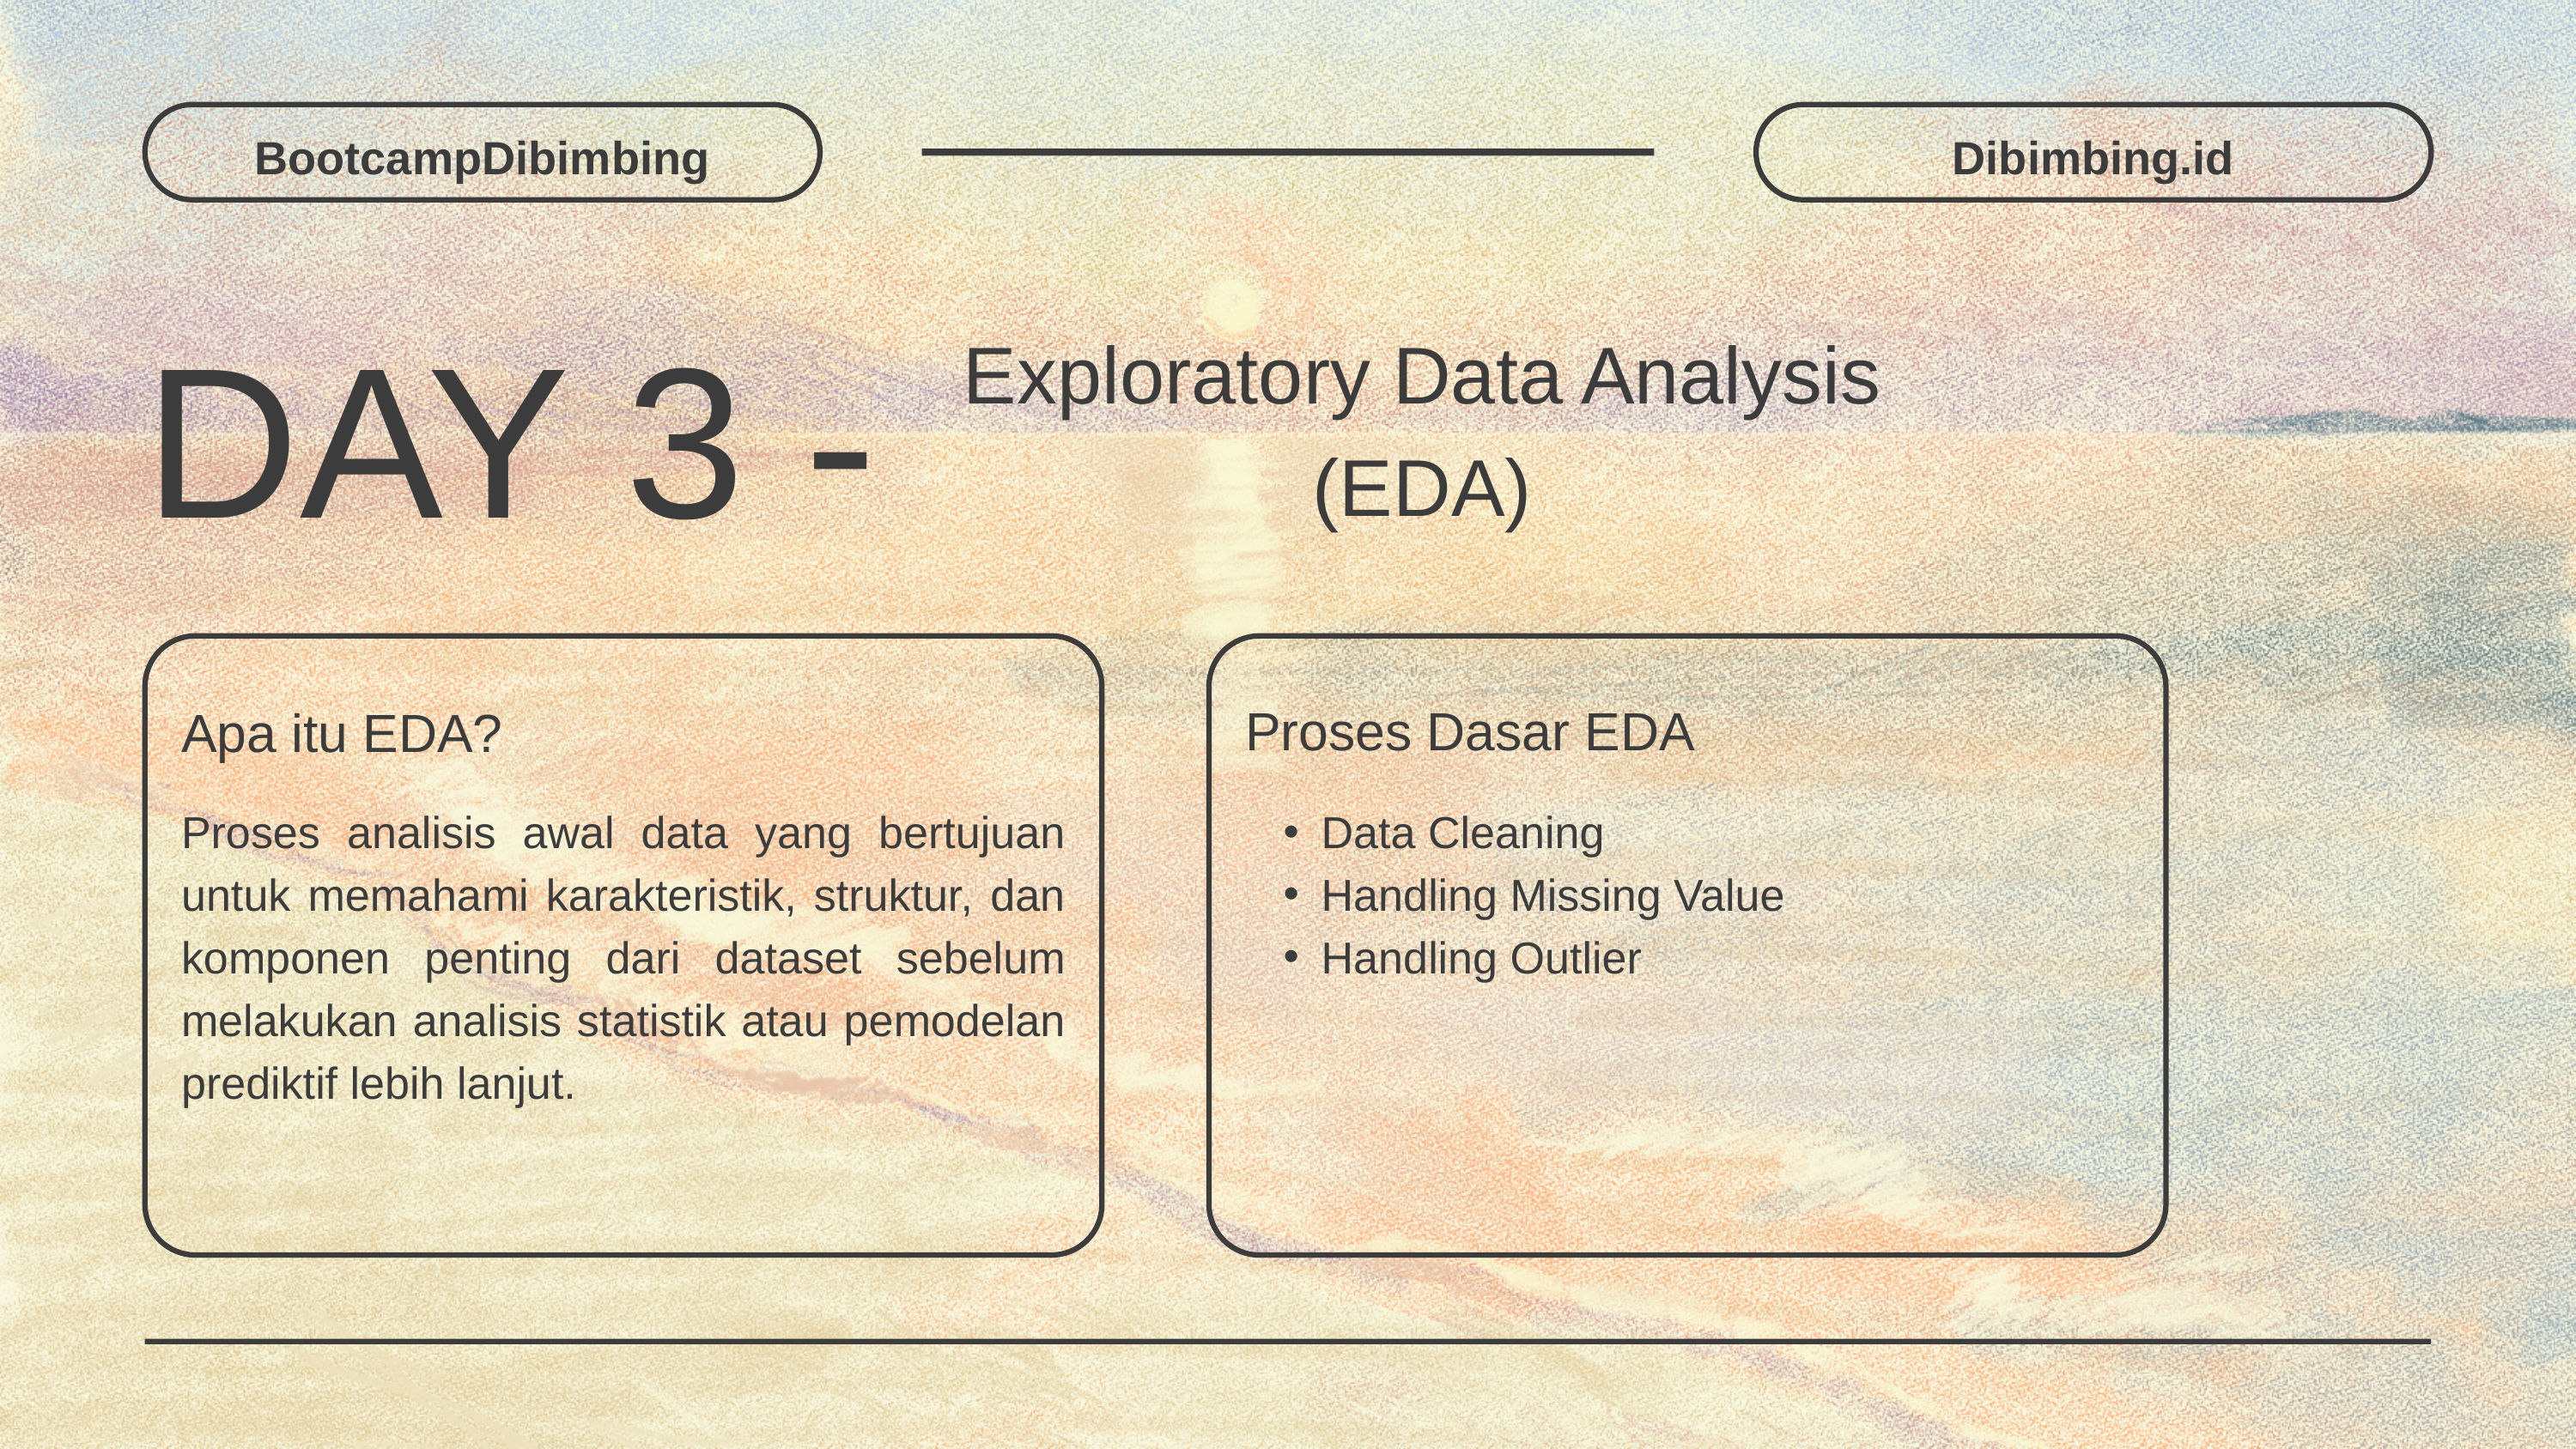

BootcampDibimbing
Dibimbing.id

DAY 3 -
Exploratory Data Analysis (EDA)

Proses Dasar EDA
Apa itu EDA?
Proses analisis awal data yang bertujuan untuk memahami karakteristik, struktur, dan komponen penting dari dataset sebelum melakukan analisis statistik atau pemodelan prediktif lebih lanjut.
Data Cleaning
Handling Missing Value
Handling Outlier